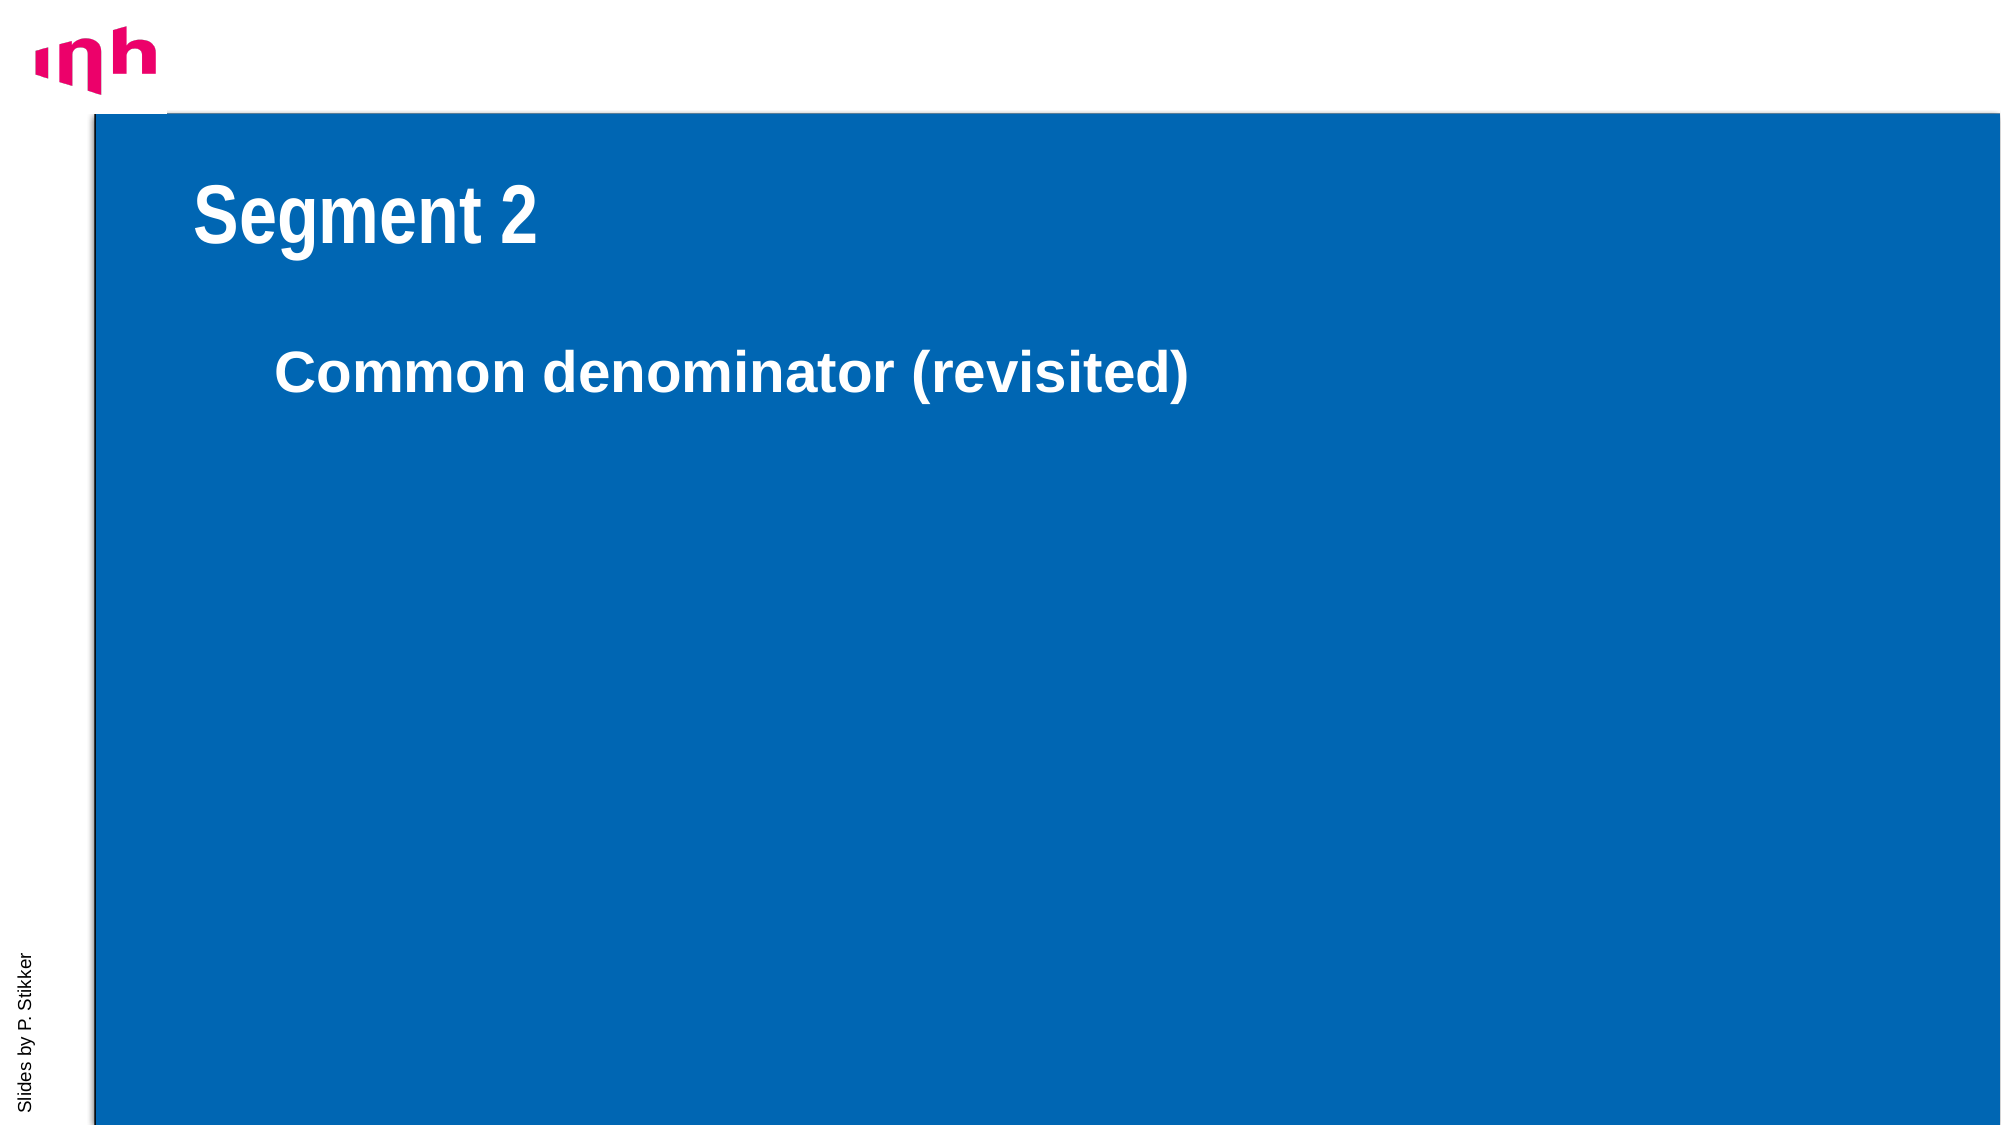

# Segment 2
Common denominator (revisited)
9